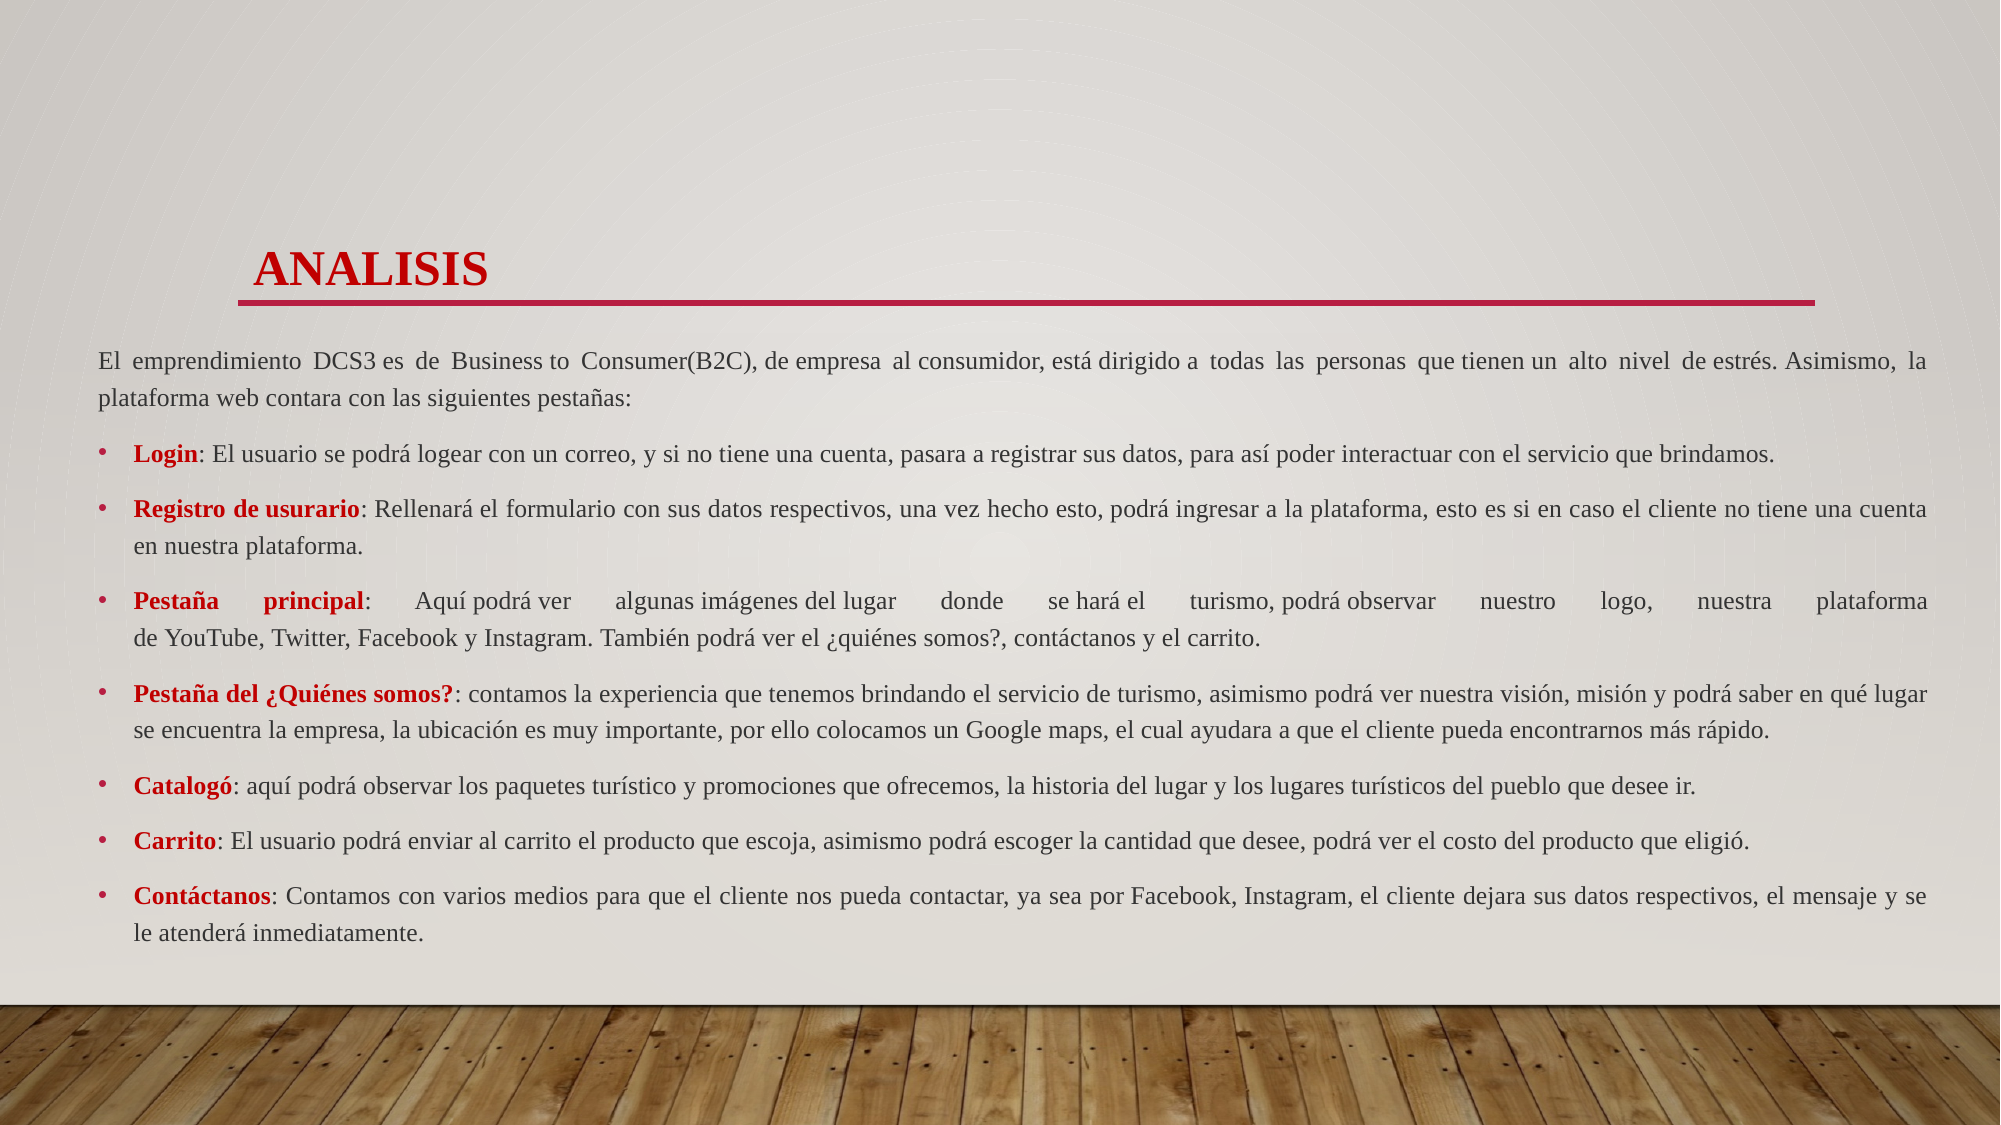

# analisis
El emprendimiento DCS3 es de Business to Consumer(B2C), de empresa al consumidor, está dirigido a todas las personas que tienen un alto nivel de estrés. Asimismo, la plataforma web contara con las siguientes pestañas:
Login: El usuario se podrá logear con un correo, y si no tiene una cuenta, pasara a registrar sus datos, para así poder interactuar con el servicio que brindamos.
Registro de usurario: Rellenará el formulario con sus datos respectivos, una vez hecho esto, podrá ingresar a la plataforma, esto es si en caso el cliente no tiene una cuenta en nuestra plataforma.
Pestaña principal: Aquí podrá ver algunas imágenes del lugar donde se hará el turismo, podrá observar nuestro logo, nuestra plataforma de YouTube, Twitter, Facebook y Instagram. También podrá ver el ¿quiénes somos?, contáctanos y el carrito.
Pestaña del ¿Quiénes somos?: contamos la experiencia que tenemos brindando el servicio de turismo, asimismo podrá ver nuestra visión, misión y podrá saber en qué lugar se encuentra la empresa, la ubicación es muy importante, por ello colocamos un Google maps, el cual ayudara a que el cliente pueda encontrarnos más rápido.
Catalogó: aquí podrá observar los paquetes turístico y promociones que ofrecemos, la historia del lugar y los lugares turísticos del pueblo que desee ir.
Carrito: El usuario podrá enviar al carrito el producto que escoja, asimismo podrá escoger la cantidad que desee, podrá ver el costo del producto que eligió.
Contáctanos: Contamos con varios medios para que el cliente nos pueda contactar, ya sea por Facebook, Instagram, el cliente dejara sus datos respectivos, el mensaje y se le atenderá inmediatamente.